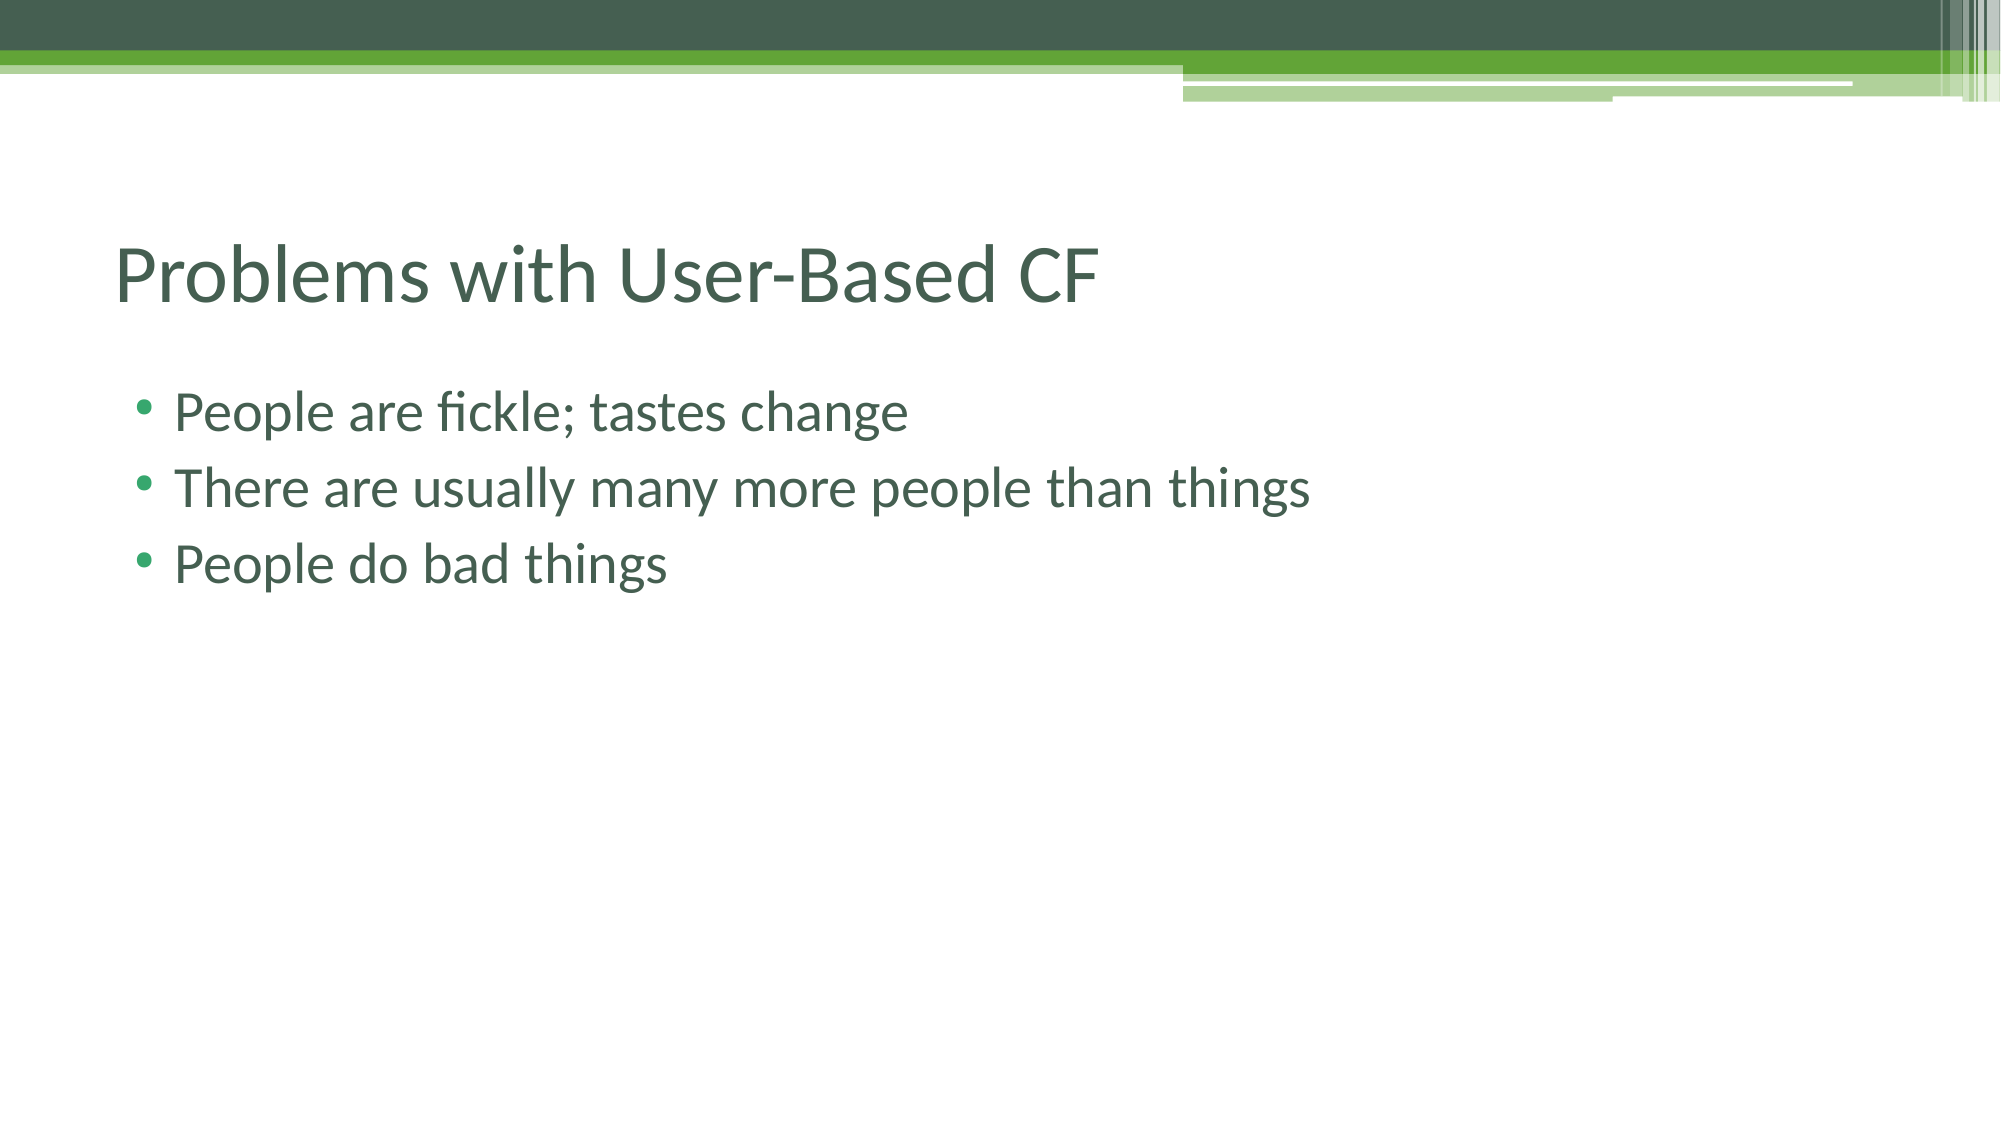

# Problems with User-Based CF
People are fickle; tastes change
There are usually many more people than things
People do bad things